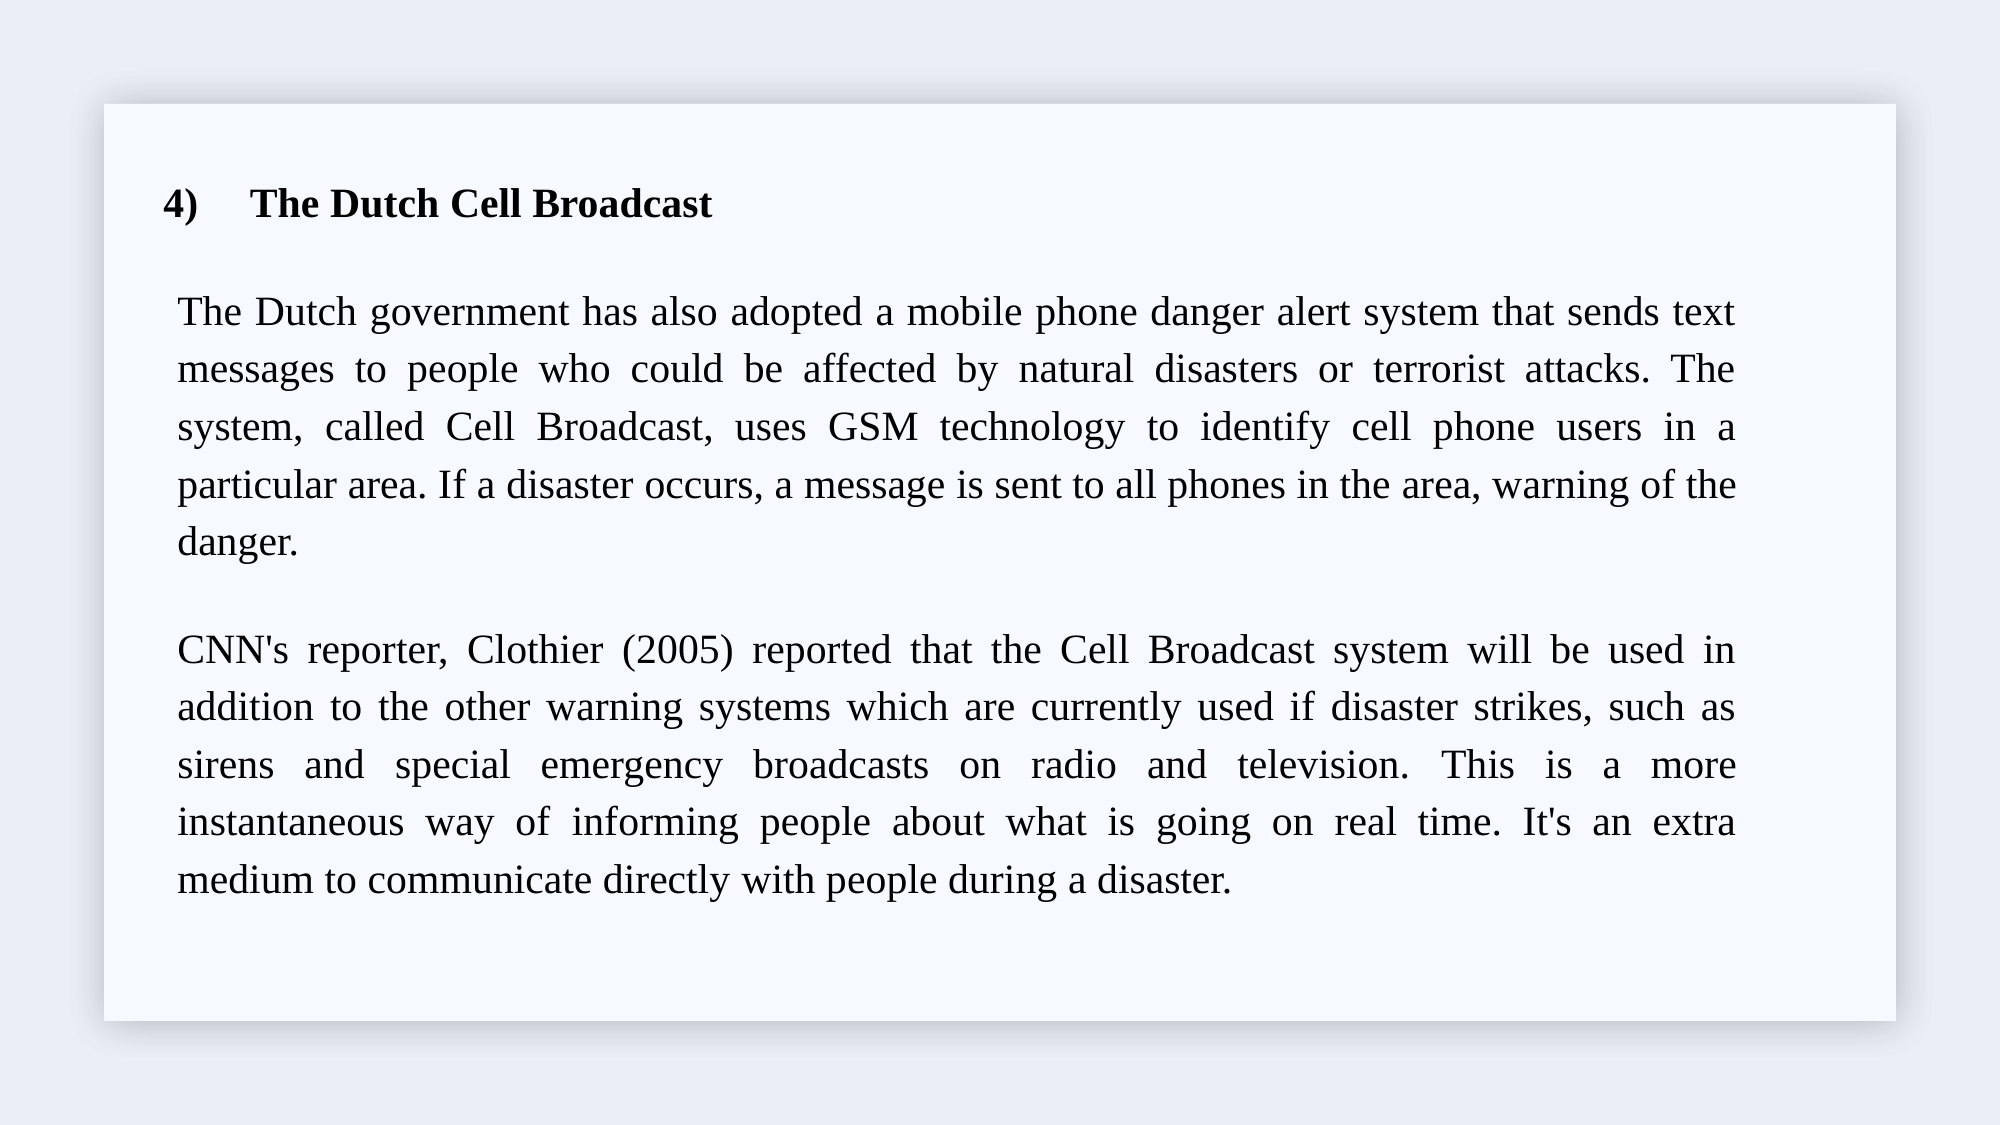

4)     The Dutch Cell Broadcast
The Dutch government has also adopted a mobile phone danger alert system that sends text messages to people who could be affected by natural disasters or terrorist attacks. The system, called Cell Broadcast, uses GSM technology to identify cell phone users in a particular area. If a disaster occurs, a message is sent to all phones in the area, warning of the danger.
CNN's reporter, Clothier (2005) reported that the Cell Broadcast system will be used in addition to the other warning systems which are currently used if disaster strikes, such as sirens and special emergency broadcasts on radio and television. This is a more instantaneous way of informing people about what is going on real time. It's an extra medium to communicate directly with people during a disaster.